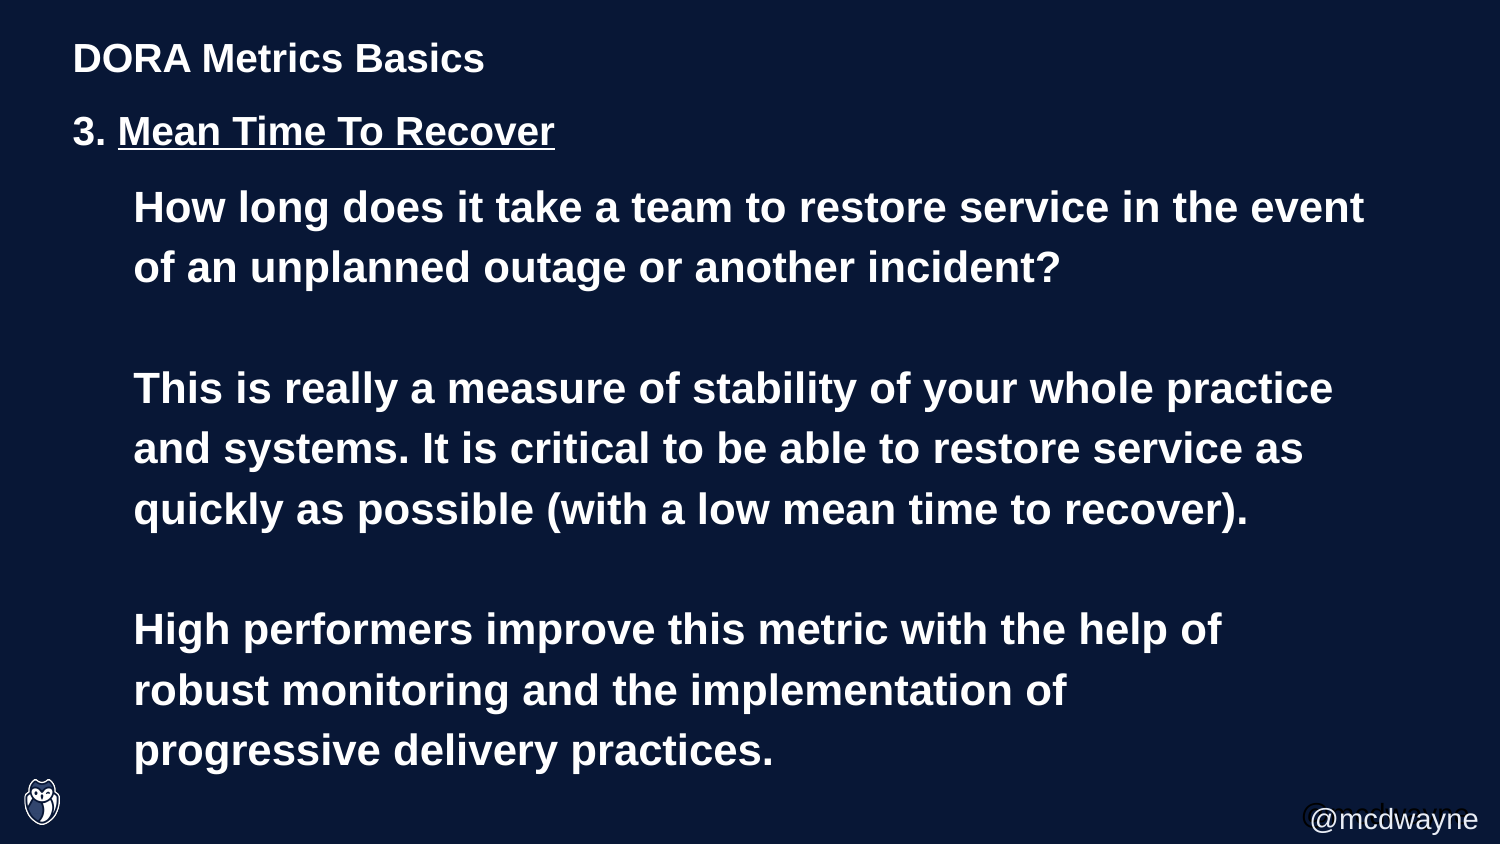

DORA Metrics Basics
3. Mean Time To Recover
How long does it take a team to restore service in the event of an unplanned outage or another incident?

This is really a measure of stability of your whole practice and systems. It is critical to be able to restore service as quickly as possible (with a low mean time to recover).

High performers improve this metric with the help of
robust monitoring and the implementation of
progressive delivery practices.